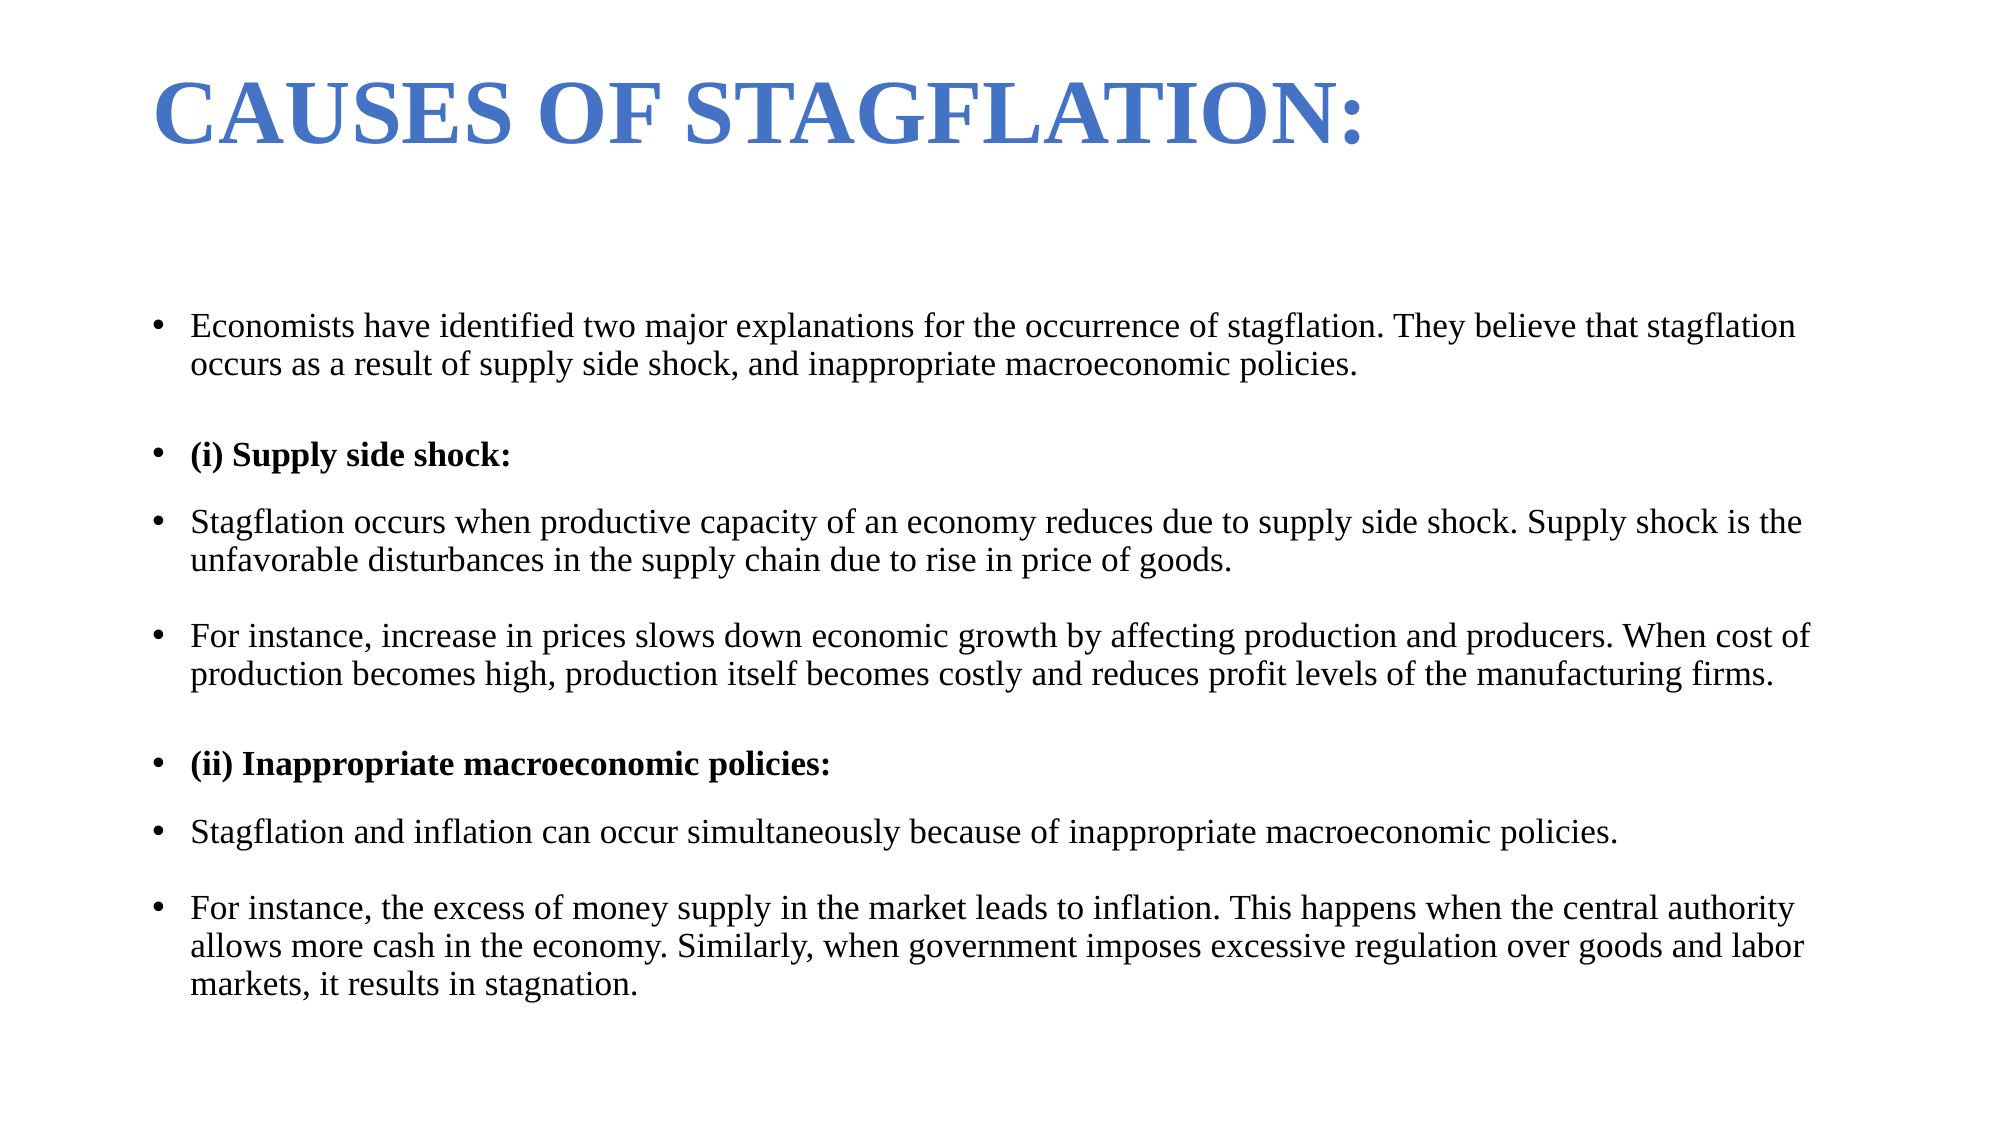

# CAUSES OF STAGFLATION:
Economists have identified two major explanations for the occurrence of stagflation. They believe that stagflation occurs as a result of supply side shock, and inappropriate macroeconomic policies.
(i) Supply side shock:
Stagflation occurs when productive capacity of an economy reduces due to supply side shock. Supply shock is the unfavorable disturbances in the supply chain due to rise in price of goods.
For instance, increase in prices slows down economic growth by affecting production and producers. When cost of production becomes high, production itself becomes costly and reduces profit levels of the manufacturing firms.
(ii) Inappropriate macroeconomic policies:
Stagflation and inflation can occur simultaneously because of inappropriate macroeconomic policies.
For instance, the excess of money supply in the market leads to inflation. This happens when the central authority allows more cash in the economy. Similarly, when government imposes excessive regulation over goods and labor markets, it results in stagnation.